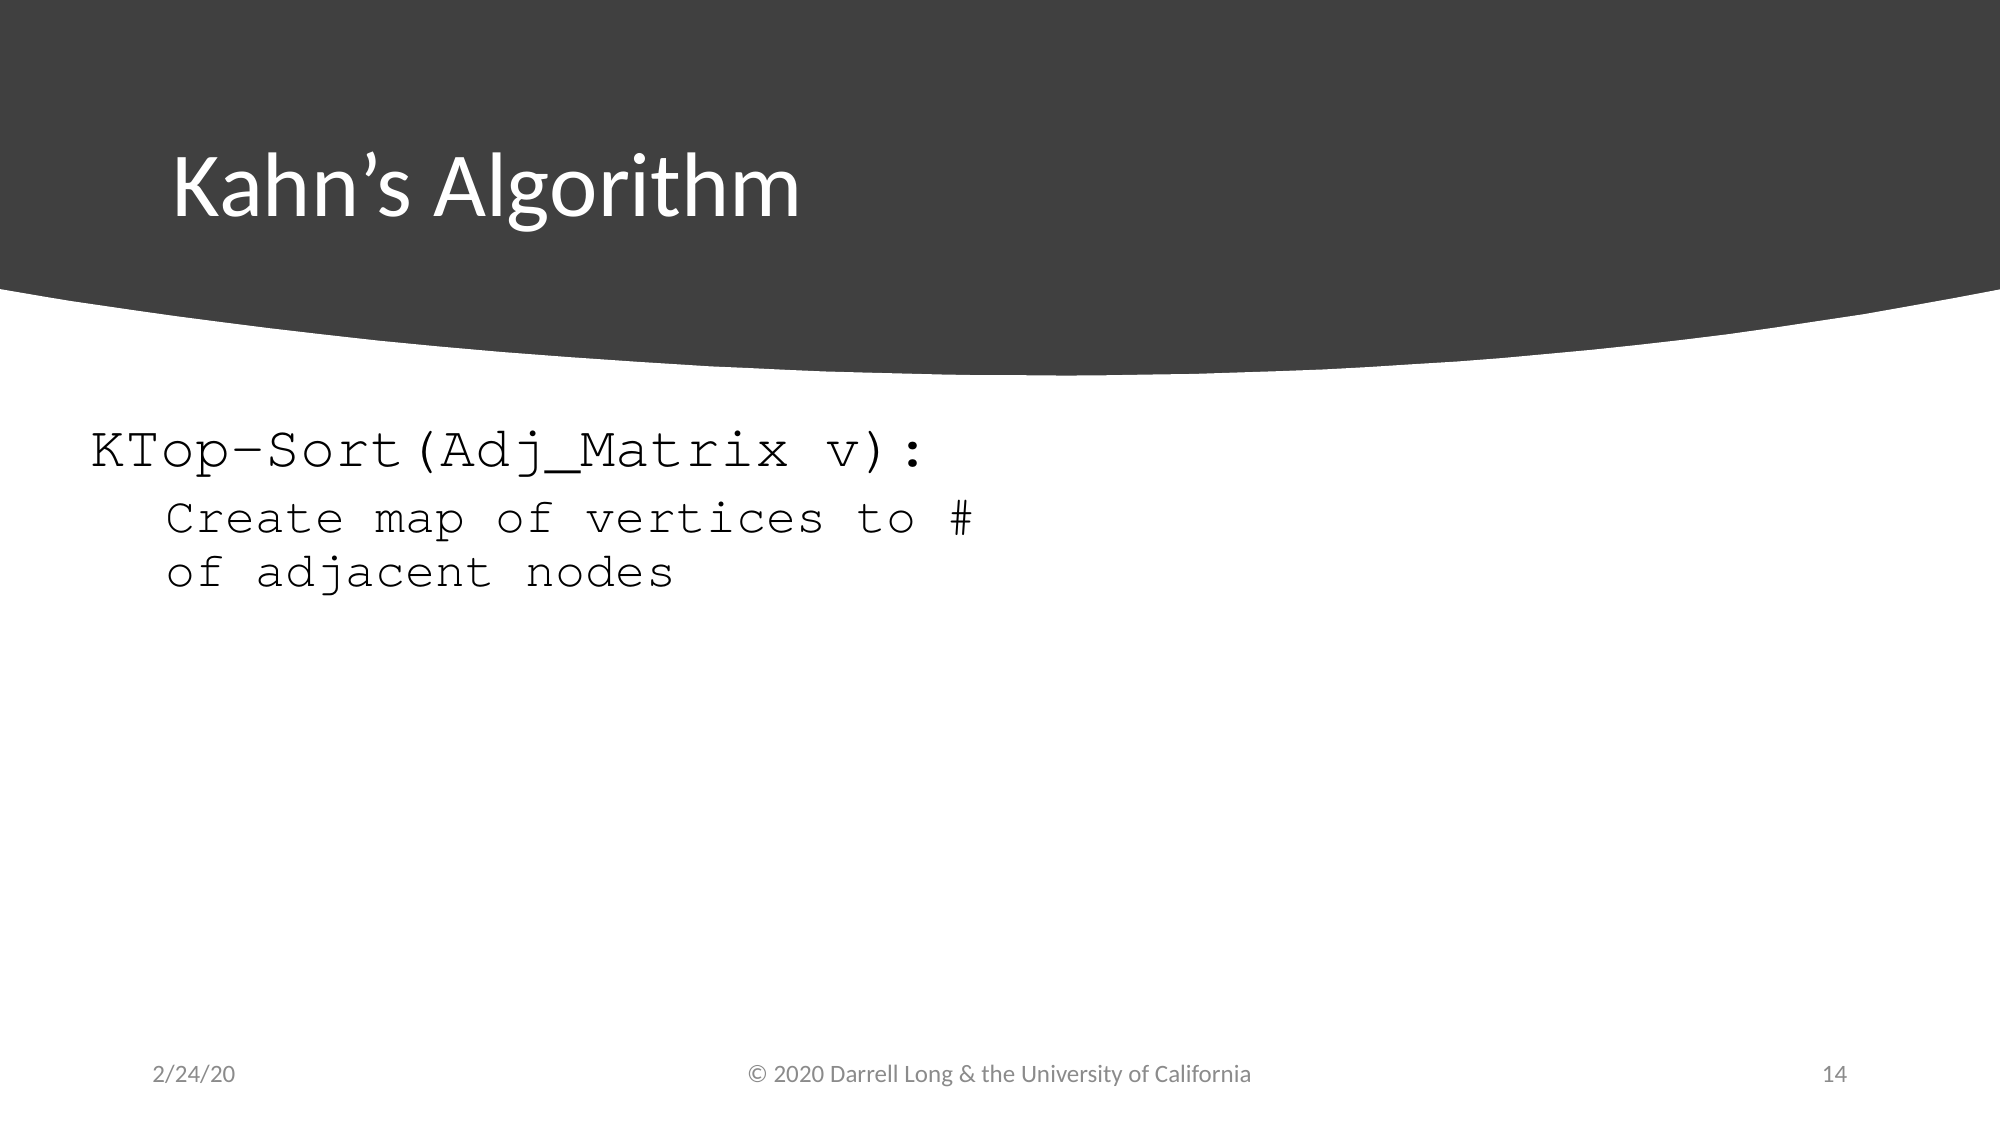

# Kahn’s Algorithm

KTop-Sort(Adj_Matrix v):
Create map of vertices to # of adjacent nodes

2/24/20
© 2020 Darrell Long & the University of California
14